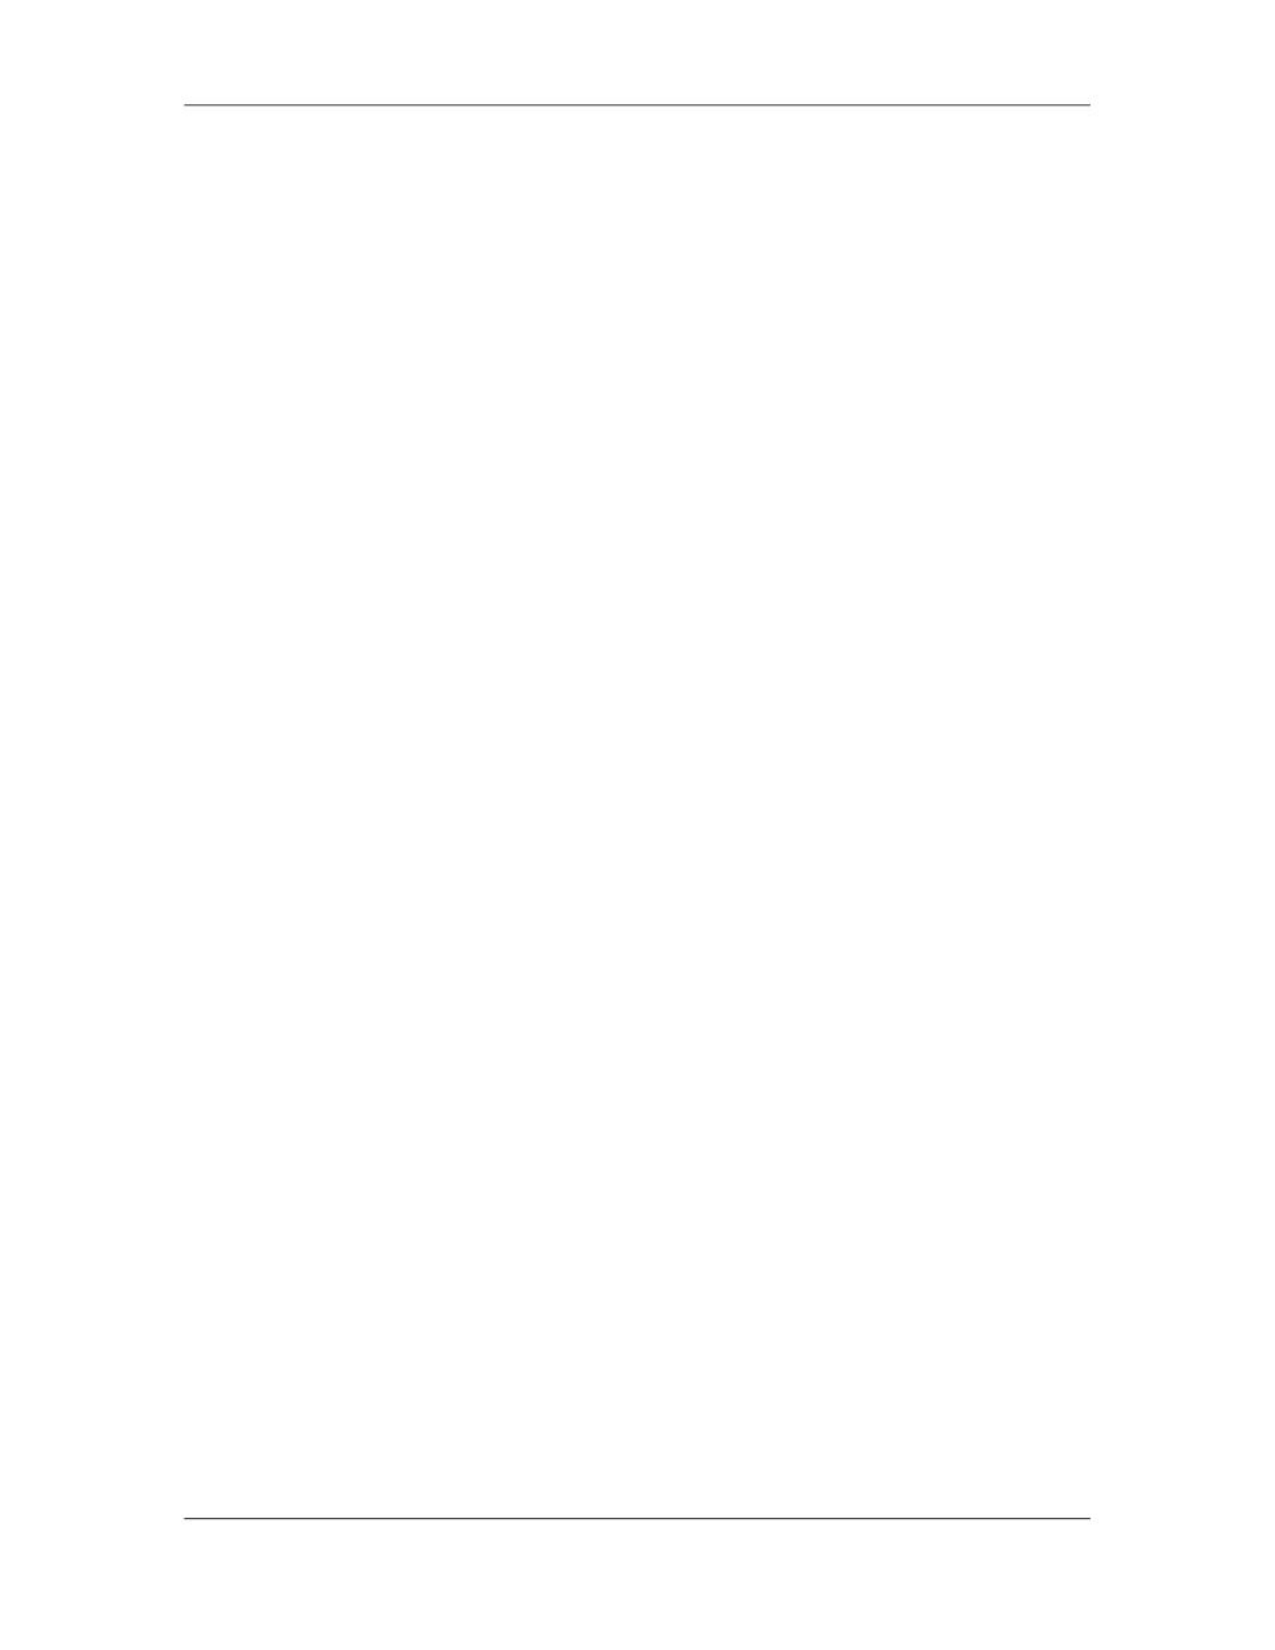

Software Project Management (CS615)

																																																																																																									User-friendliness: The amount of training time needed for a new user

																																																																																																									The measurement of software quality should not be performed only at the end of a

																																																																																																									project. The degree of quality should be measured at regular intervals during
																																																																																																									development. Thus, any major reduction in the overall measure of quality should

																																																																																																									act as a warning for the project manager that collective action is required. High
																																																																																																									quality at the end of the project is achieved by assuring high quality throughout

																																																																																																									the development of the project.

																																																																											10.9 										Some general guidelines

																																																																																																									The basic software quality assurance activities cover the review and approval of

																																																																																																									the development methodology, the software and documentation, and the
																																																																																																									supervision and approval of testing. Other SQA activities, such as the supervision

																																																																																																									of reviews, the selection and approval of development tools, or the administration
																																																																																																									of configuration control, depend on the way SQA is adapted to a specific project.

																																																																																																									The size of the project is usually the determining factor. The following guidelines
																																																																																																									discuss some of the parameters to be considered for different types of project

																																																																																																									when planning SQA.

																																																																																																									•										In small projects, many SQA activities can be performed by the project

																																																																																																																								manager. This includes the organization and supervision of reviews and
																																																																																																																								audits, the evaluation and selection of development tools, and the selection

																																																																																																																								and application of standards.

																																																																																																									•										Test procedures and testing are always best when conducted by a separate
																																																																																																																								independent team (discussed later). The decision on whether supervision of

																																																																																																																								testing activities can be assigned to SQA depends on many factors, including
																																																																																																																								the independence of the SQA team, the size of the project and the 'complexity

																																																																																																																								of the project.

																																																																																																									•										When testing is performed by an independent test team, SQAS involvement
																																																																																																																								will be minimal. In most other cases it will be the responsibility of the SQA
																																																																																																																								team to plan and supervise the testing of the system.

																																																																																																									•										As a general guideline, it is usually undesirable for SQA to be performed by a

																																																																																																																								member of the development team. However, small projects often cannot
																																																																																																																								justify the cost of a dedicated SQA engineer. This problem can be solved by

																																																																																																																								having a single SQA engineer responsible for two or three small projects (with
																																																																																																																								each project funding its share of the SQA services).

																																																																																																									One additional guideline is based on the conclusions of Wesselius and Ververs

																																																																																																									(1990) for the application of effective quality control:

																																																																																						                                                                                                                                 368

																																																																																																																																																																																						© Copyright Virtual University of Pakistan